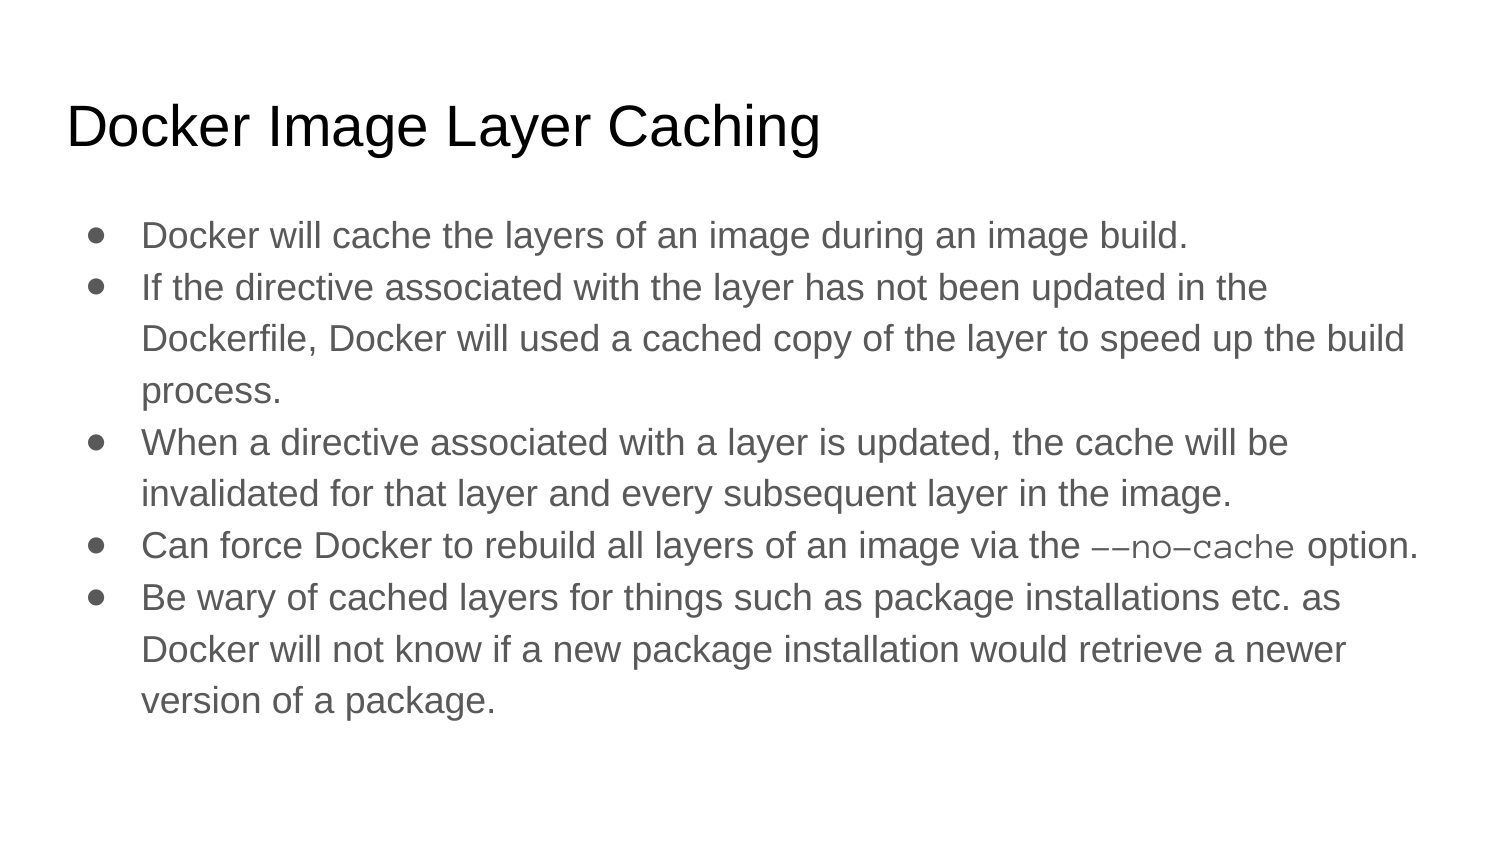

# Docker Image Layer Caching
Docker will cache the layers of an image during an image build.
If the directive associated with the layer has not been updated in the Dockerfile, Docker will used a cached copy of the layer to speed up the build process.
When a directive associated with a layer is updated, the cache will be invalidated for that layer and every subsequent layer in the image.
Can force Docker to rebuild all layers of an image via the --no-cache option.
Be wary of cached layers for things such as package installations etc. as Docker will not know if a new package installation would retrieve a newer version of a package.